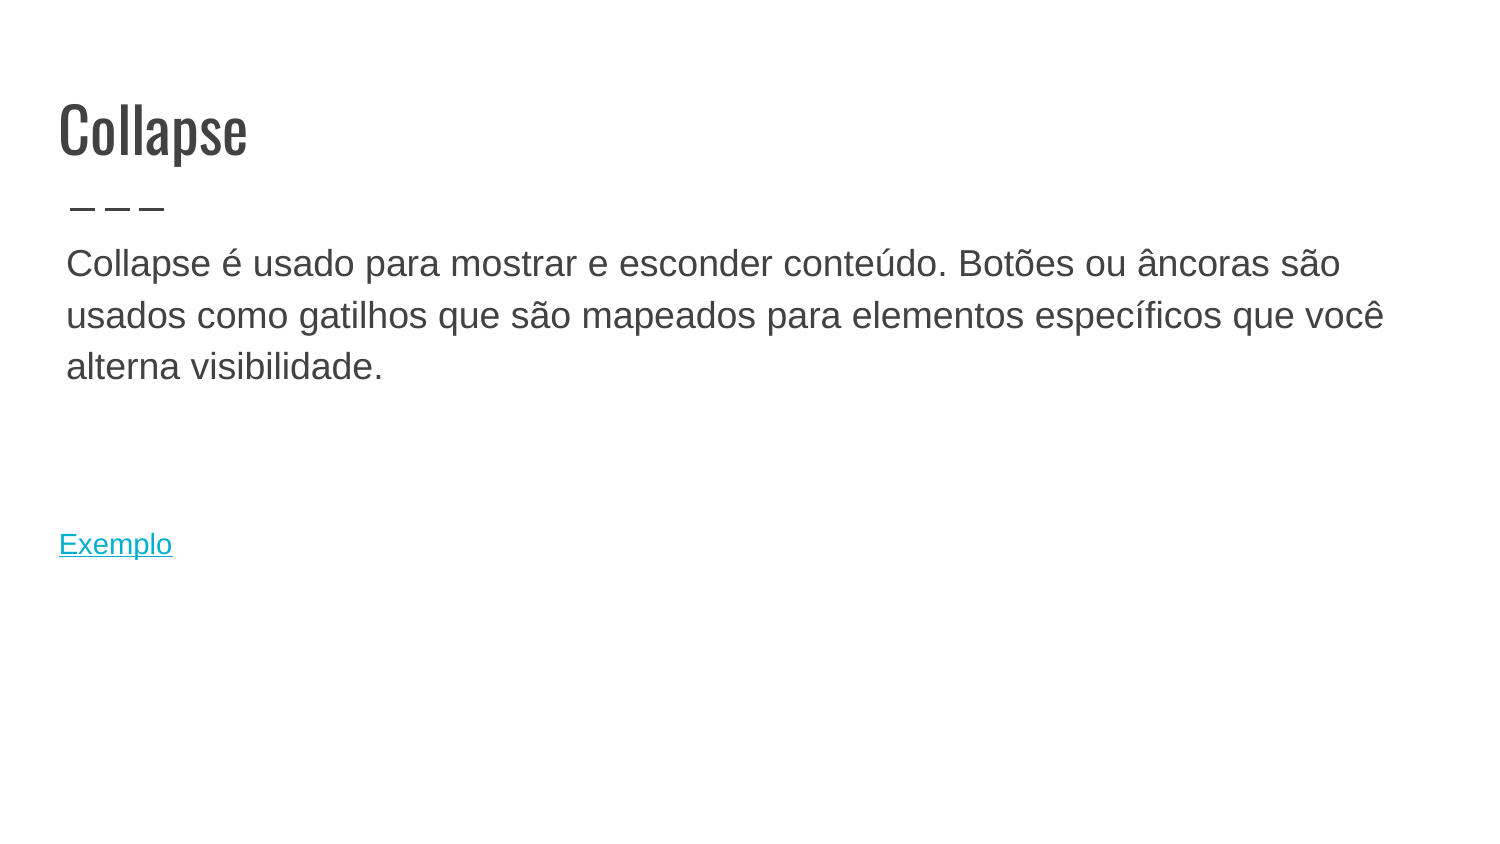

# Collapse
Collapse é usado para mostrar e esconder conteúdo. Botões ou âncoras são usados como gatilhos que são mapeados para elementos específicos que você alterna visibilidade.
Exemplo